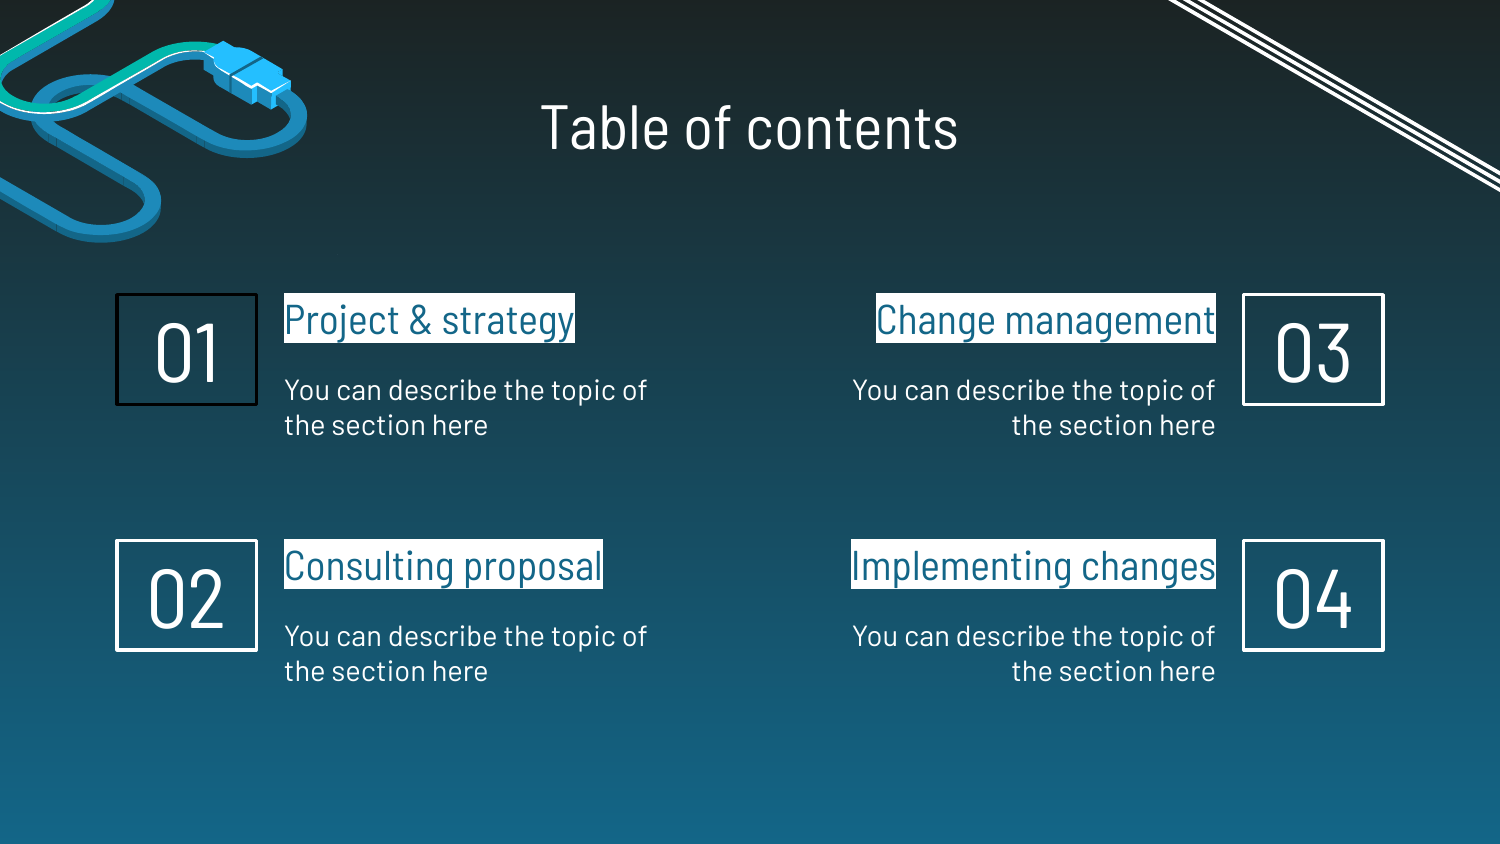

Table of contents

Project & strategy
Change management
# 01
03
You can describe the topic of the section here
You can describe the topic of the section here
Consulting proposal
Implementing changes
02
04
You can describe the topic of the section here
You can describe the topic of the section here